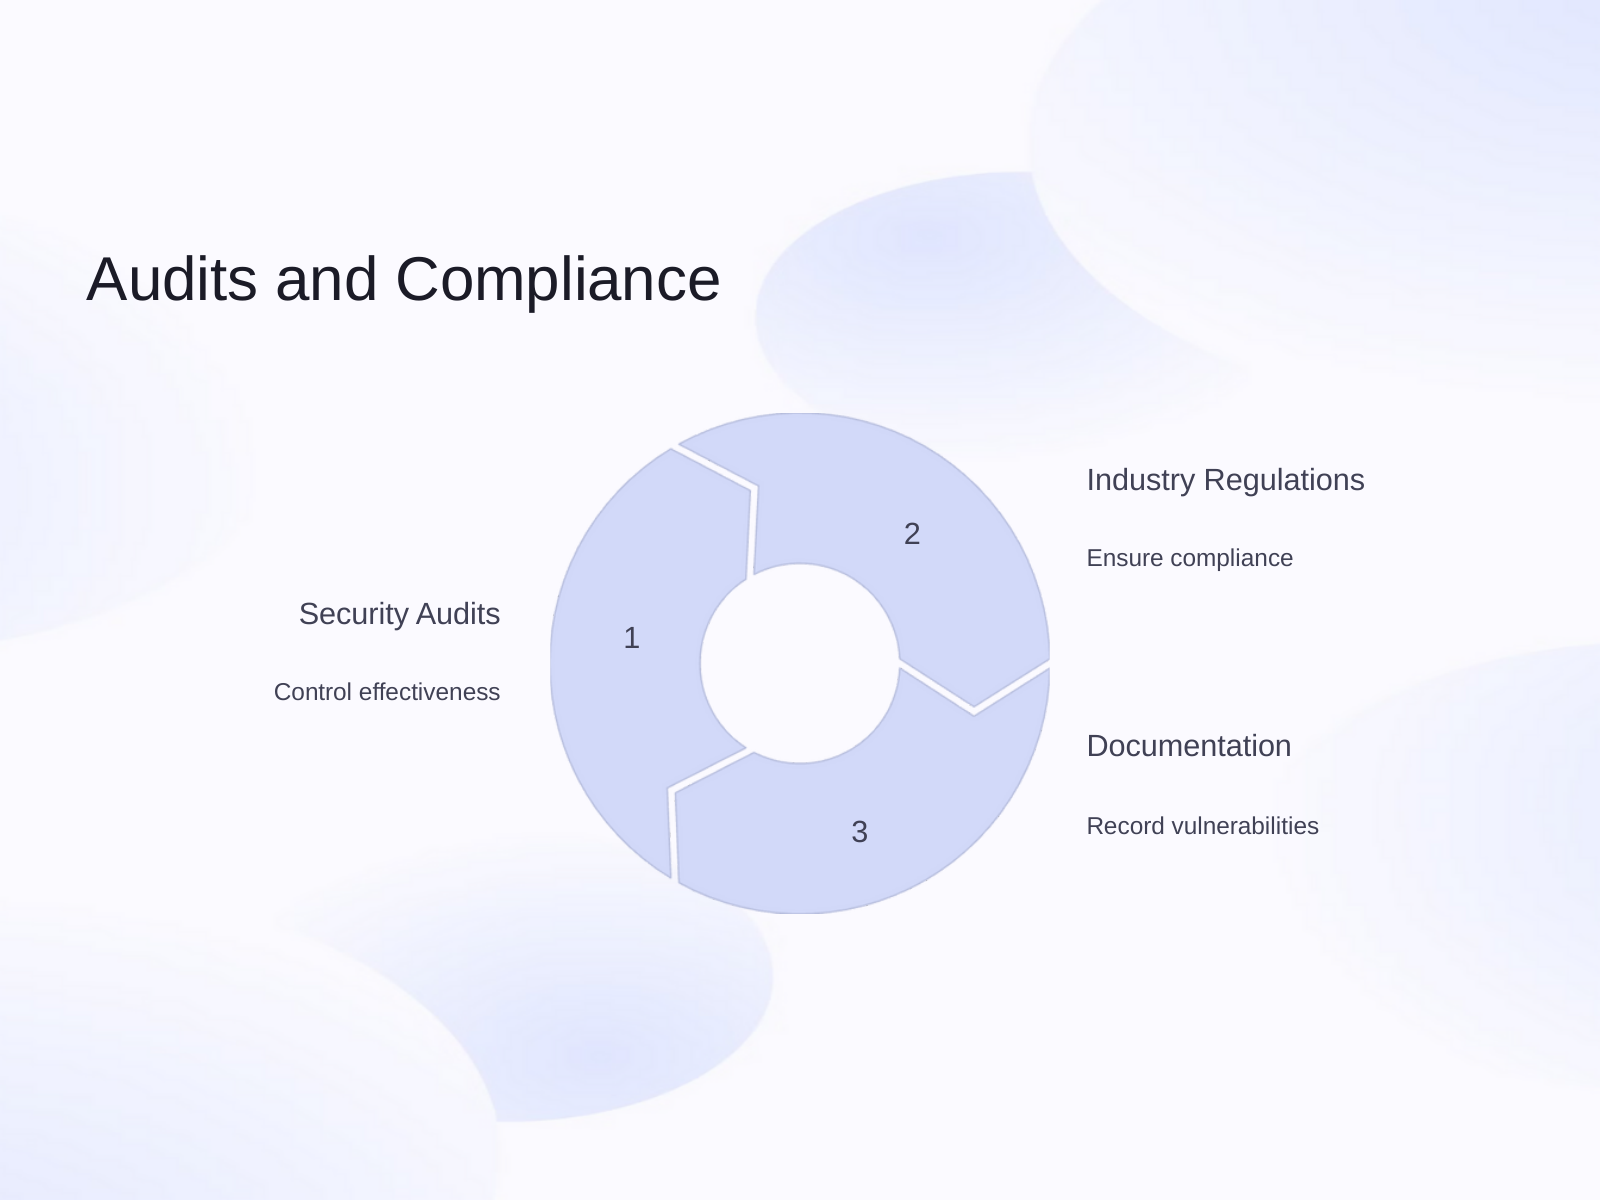

Audits and Compliance

Industry Regulations

2

Ensure compliance

Security Audits

1

Control effectiveness

Documentation

3

Record vulnerabilities